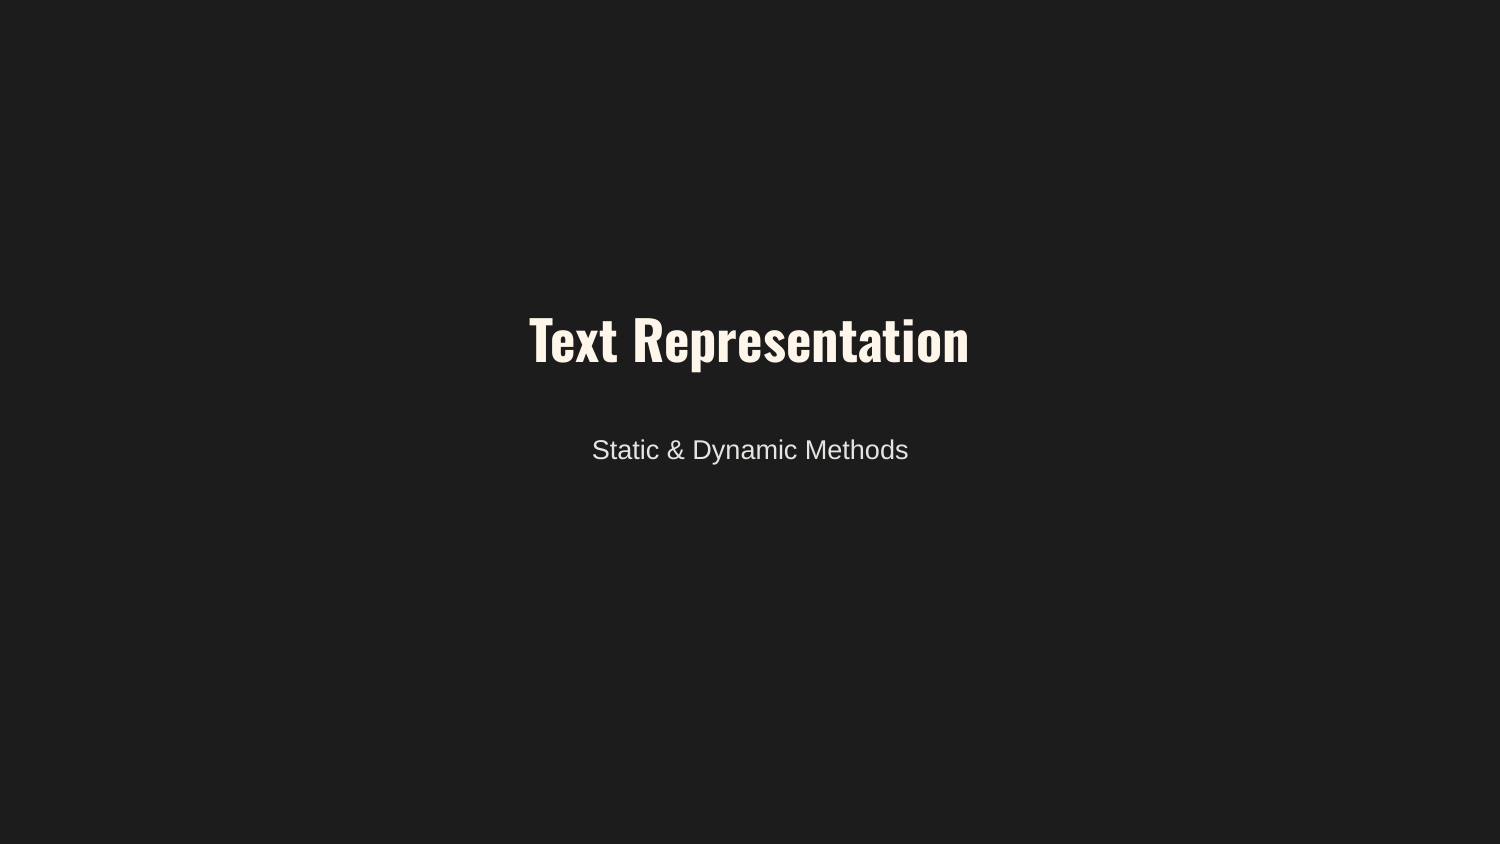

# Text Representation
Static & Dynamic Methods